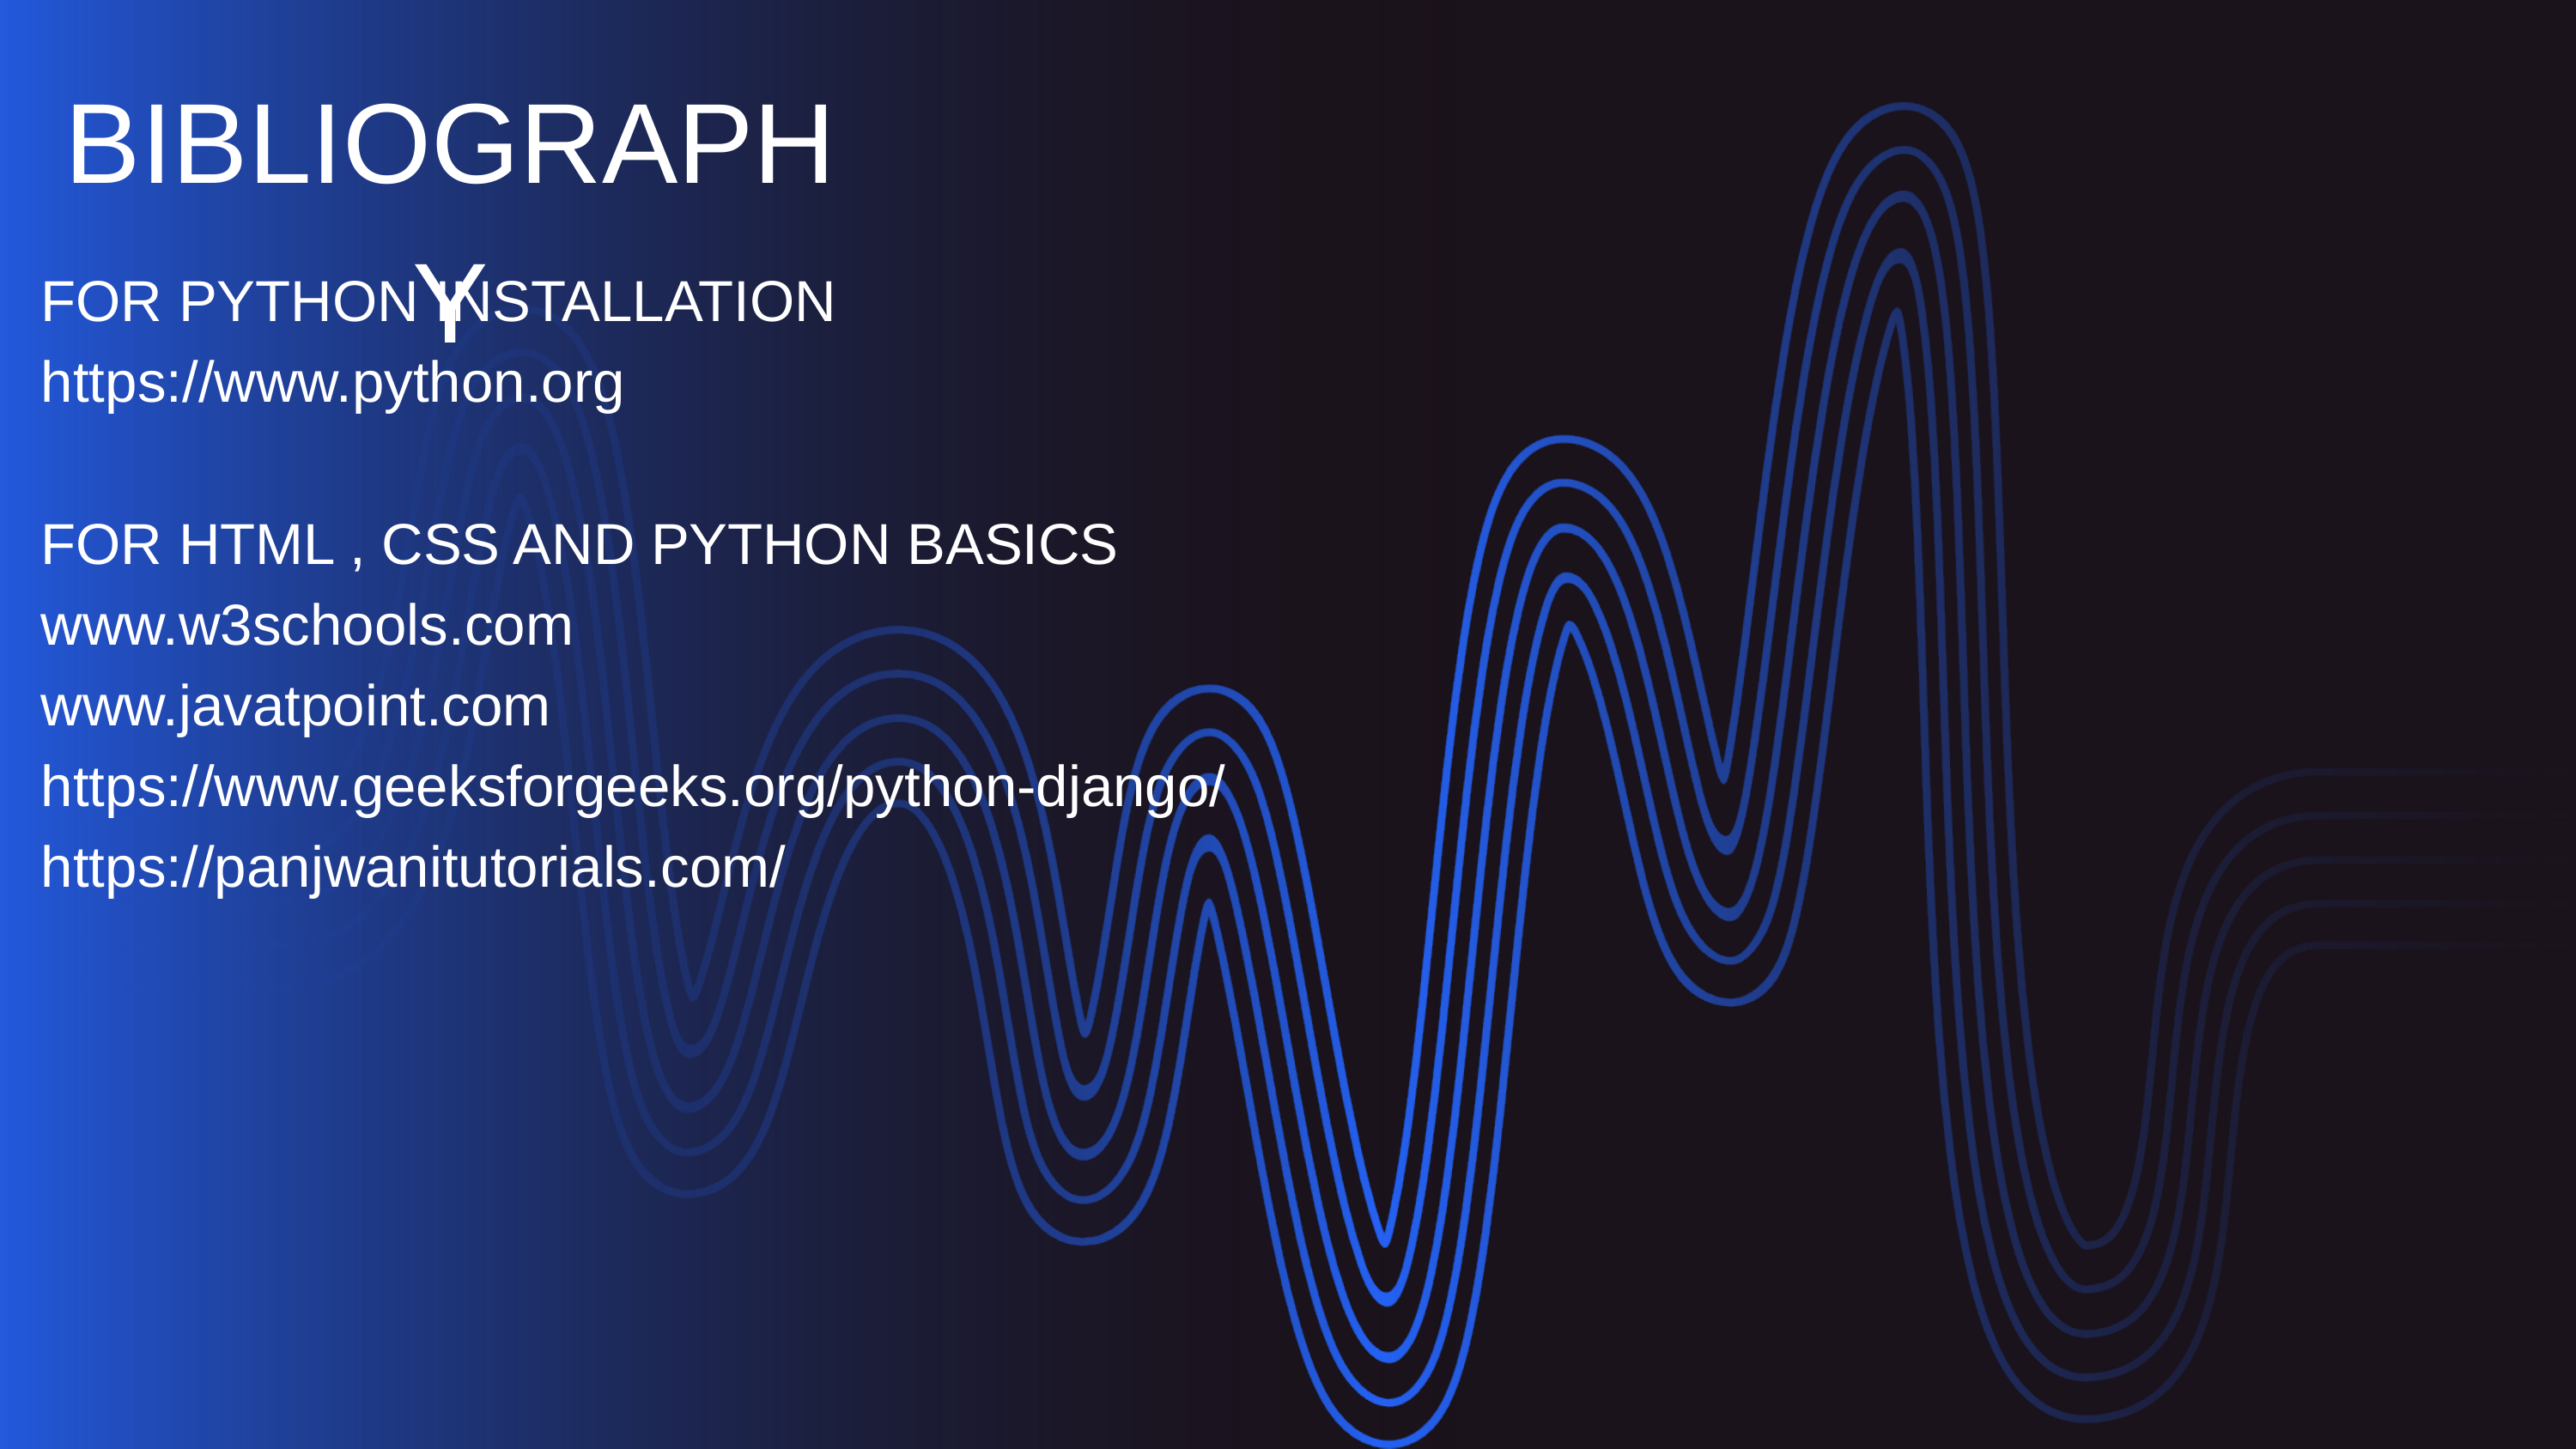

BIBLIOGRAPHY

FOR PYTHON INSTALLATION
https://www.python.org

FOR HTML , CSS AND PYTHON BASICS
www.w3schools.com
www.javatpoint.com
https://www.geeksforgeeks.org/python-django/
https://panjwanitutorials.com/